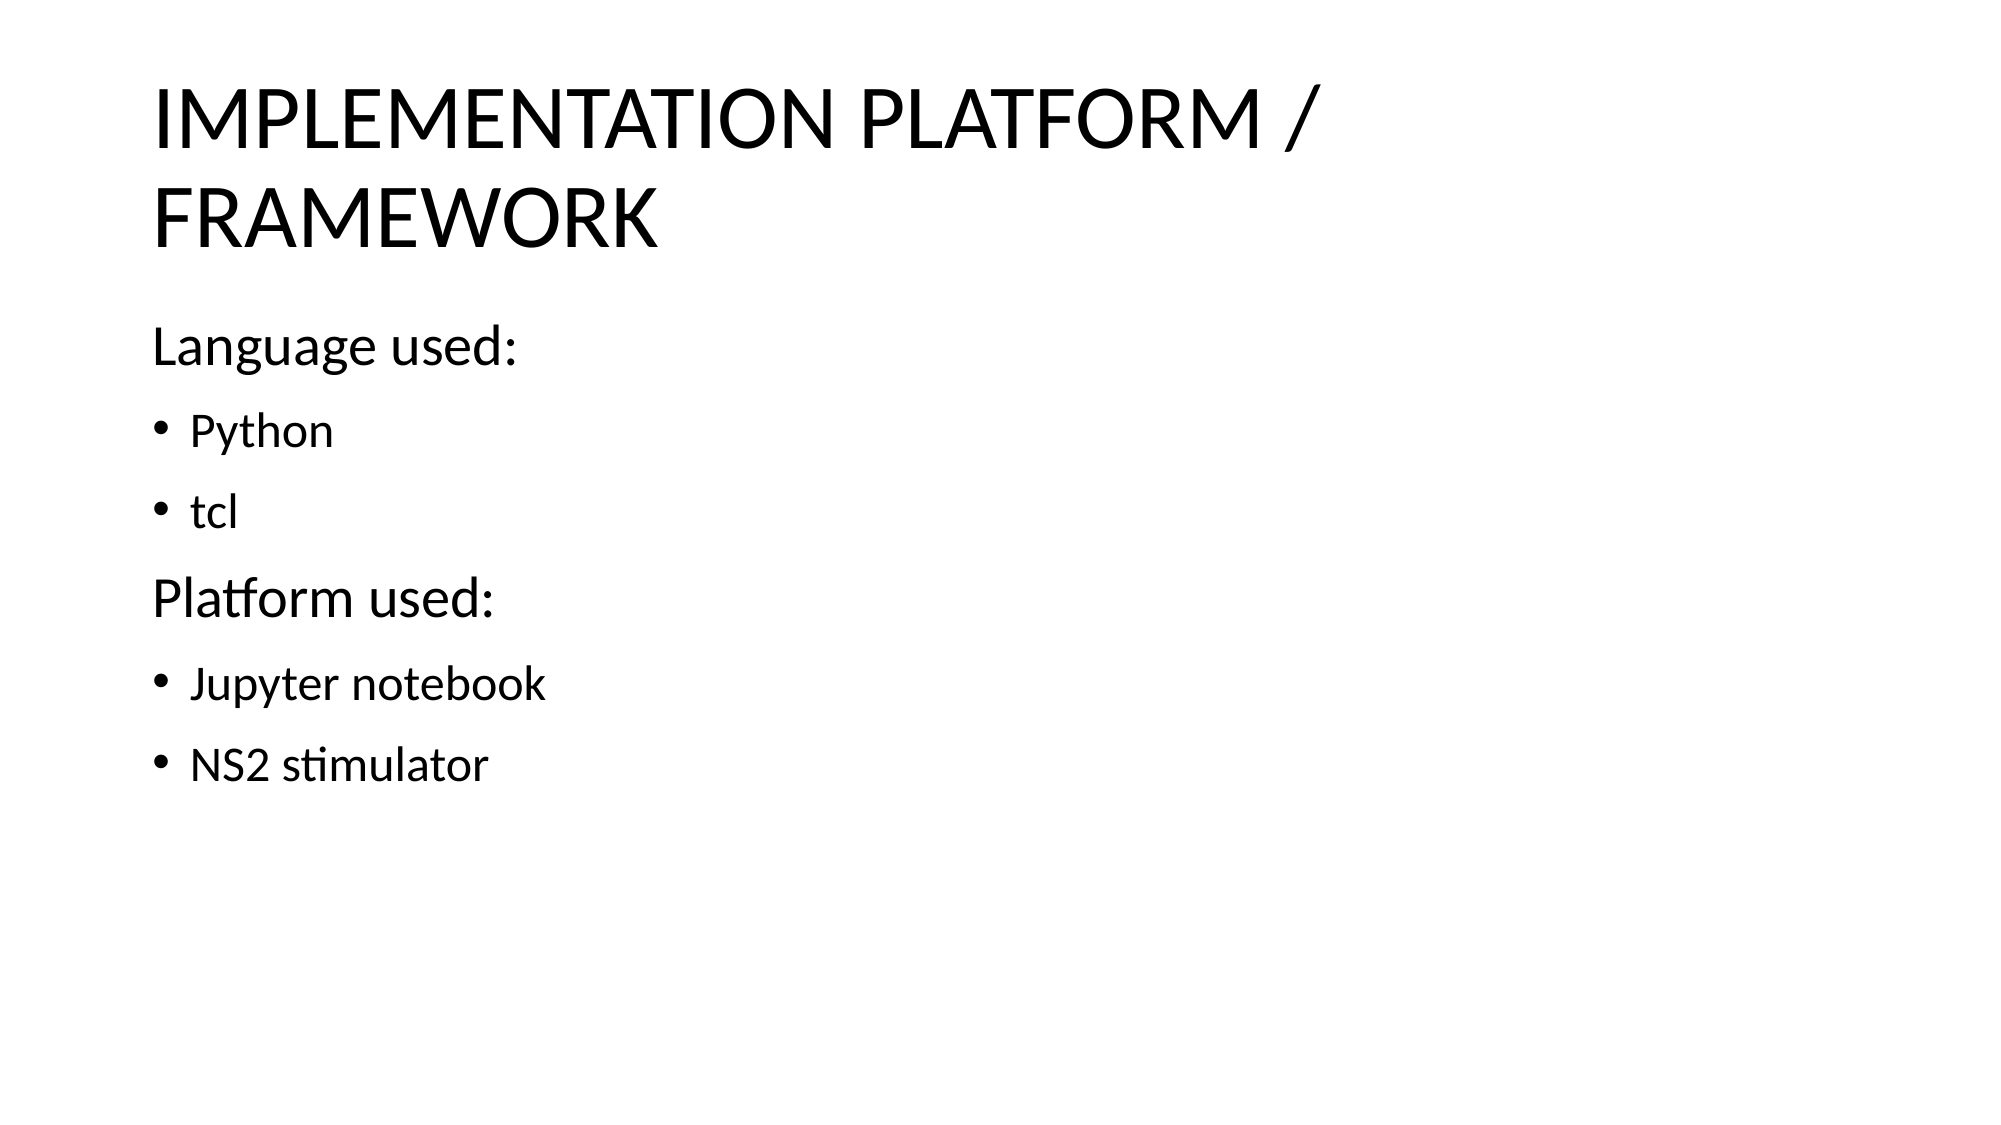

# IMPLEMENTATION PLATFORM / FRAMEWORK
Language used:
Python
tcl
Platform used:
Jupyter notebook
NS2 stimulator